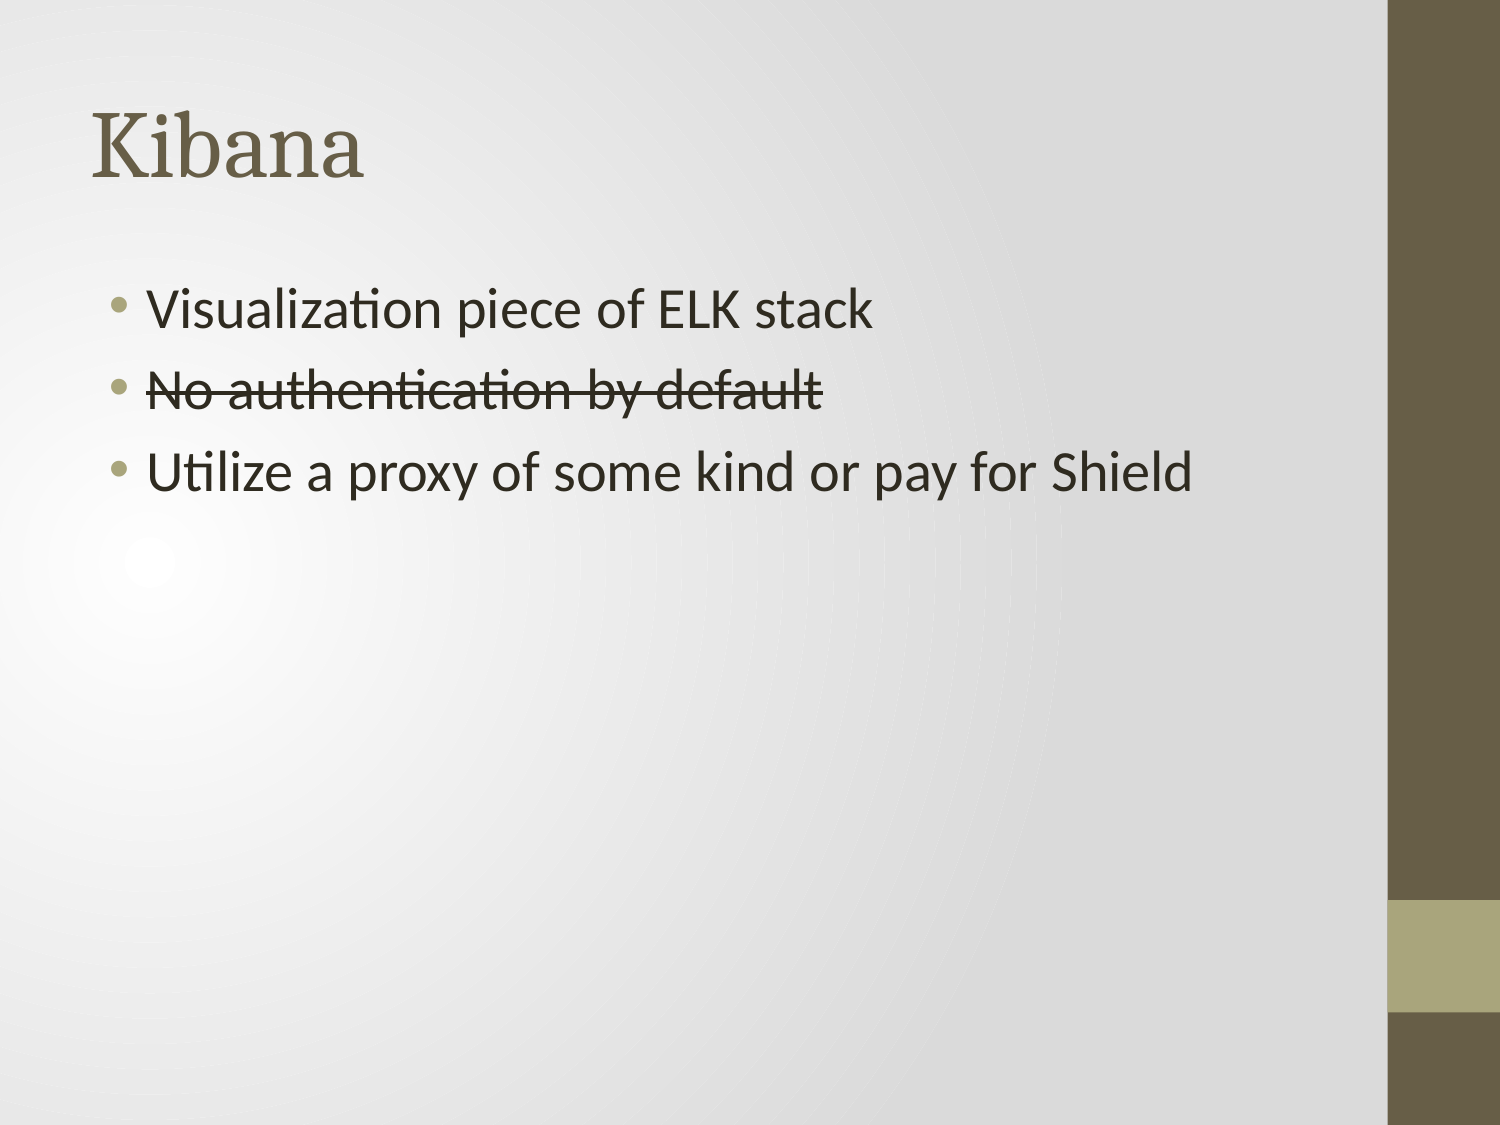

# Kibana
Visualization piece of ELK stack
No authentication by default
Utilize a proxy of some kind or pay for Shield